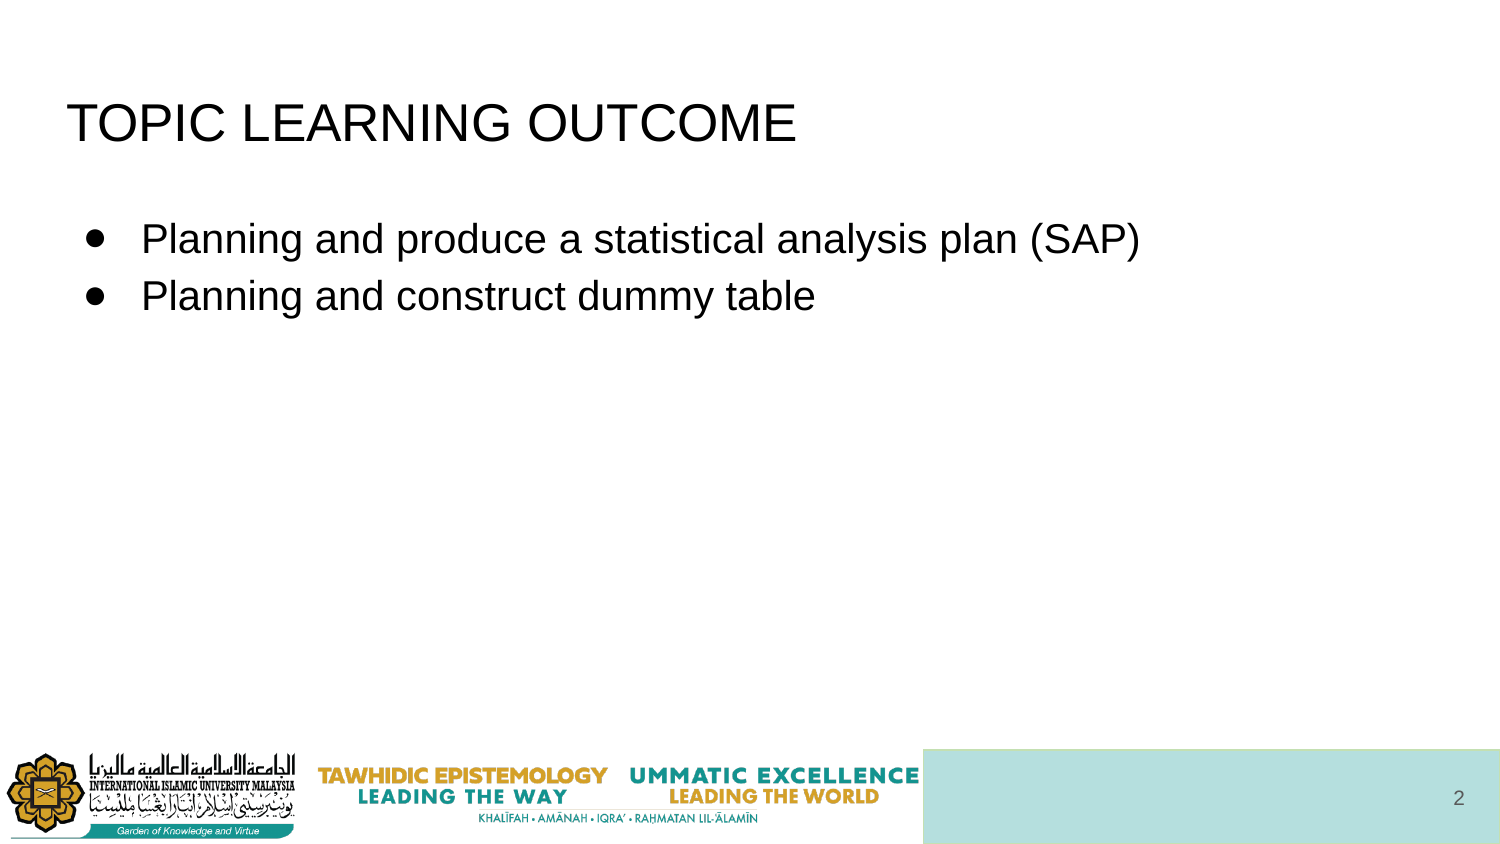

# TOPIC LEARNING OUTCOME
Planning and produce a statistical analysis plan (SAP)
Planning and construct dummy table
2